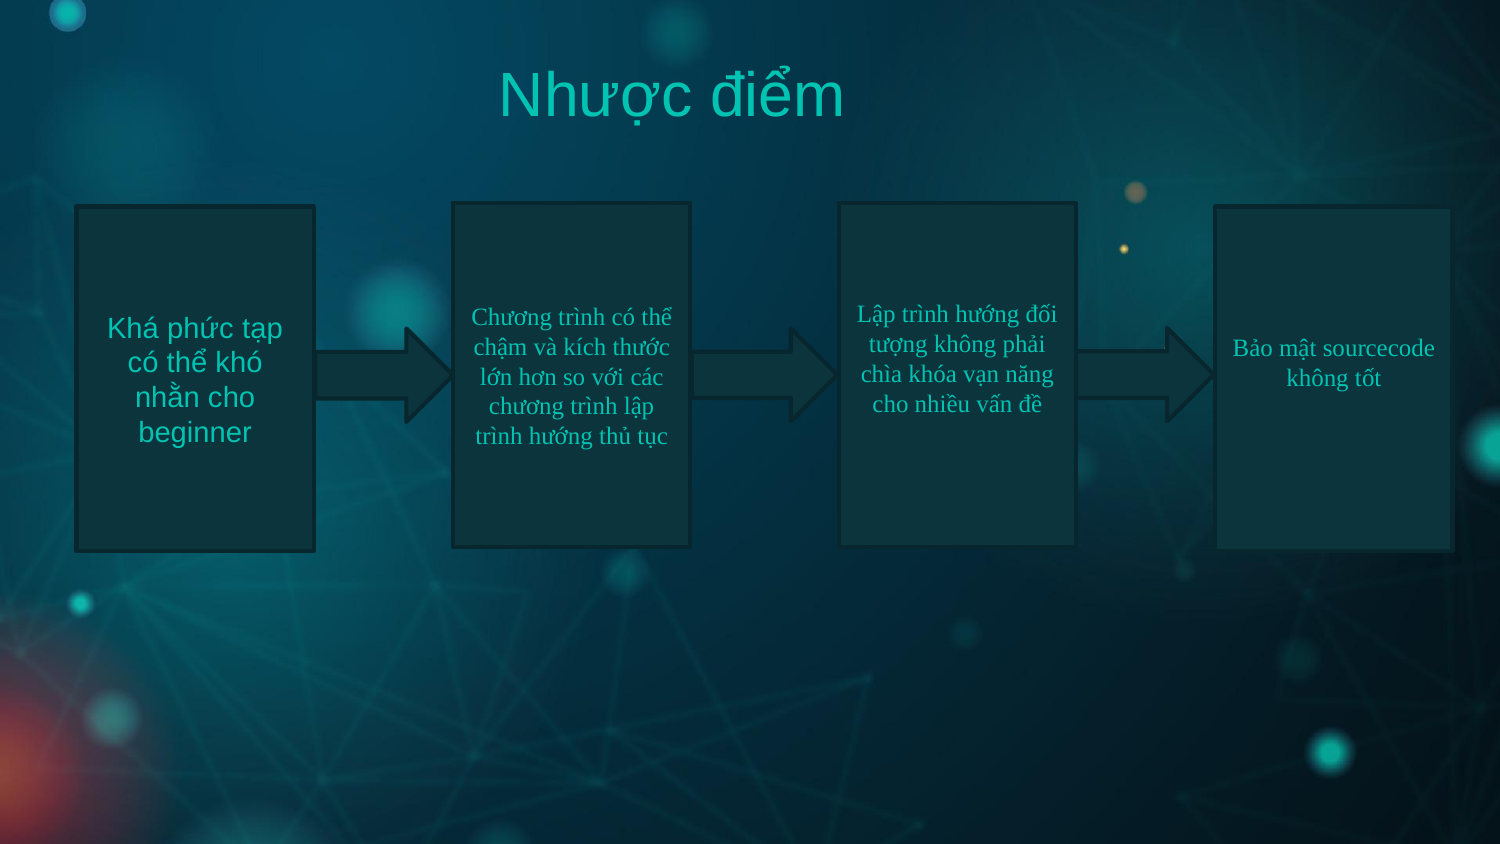

Nhược điểm
Chương trình có thể chậm và kích thước lớn hơn so với các chương trình lập trình hướng thủ tục

Lập trình hướng đối tượng không phải chìa khóa vạn năng cho nhiều vấn đề

Khá phức tạp có thể khó nhằn cho beginner
Bảo mật sourcecode không tốt